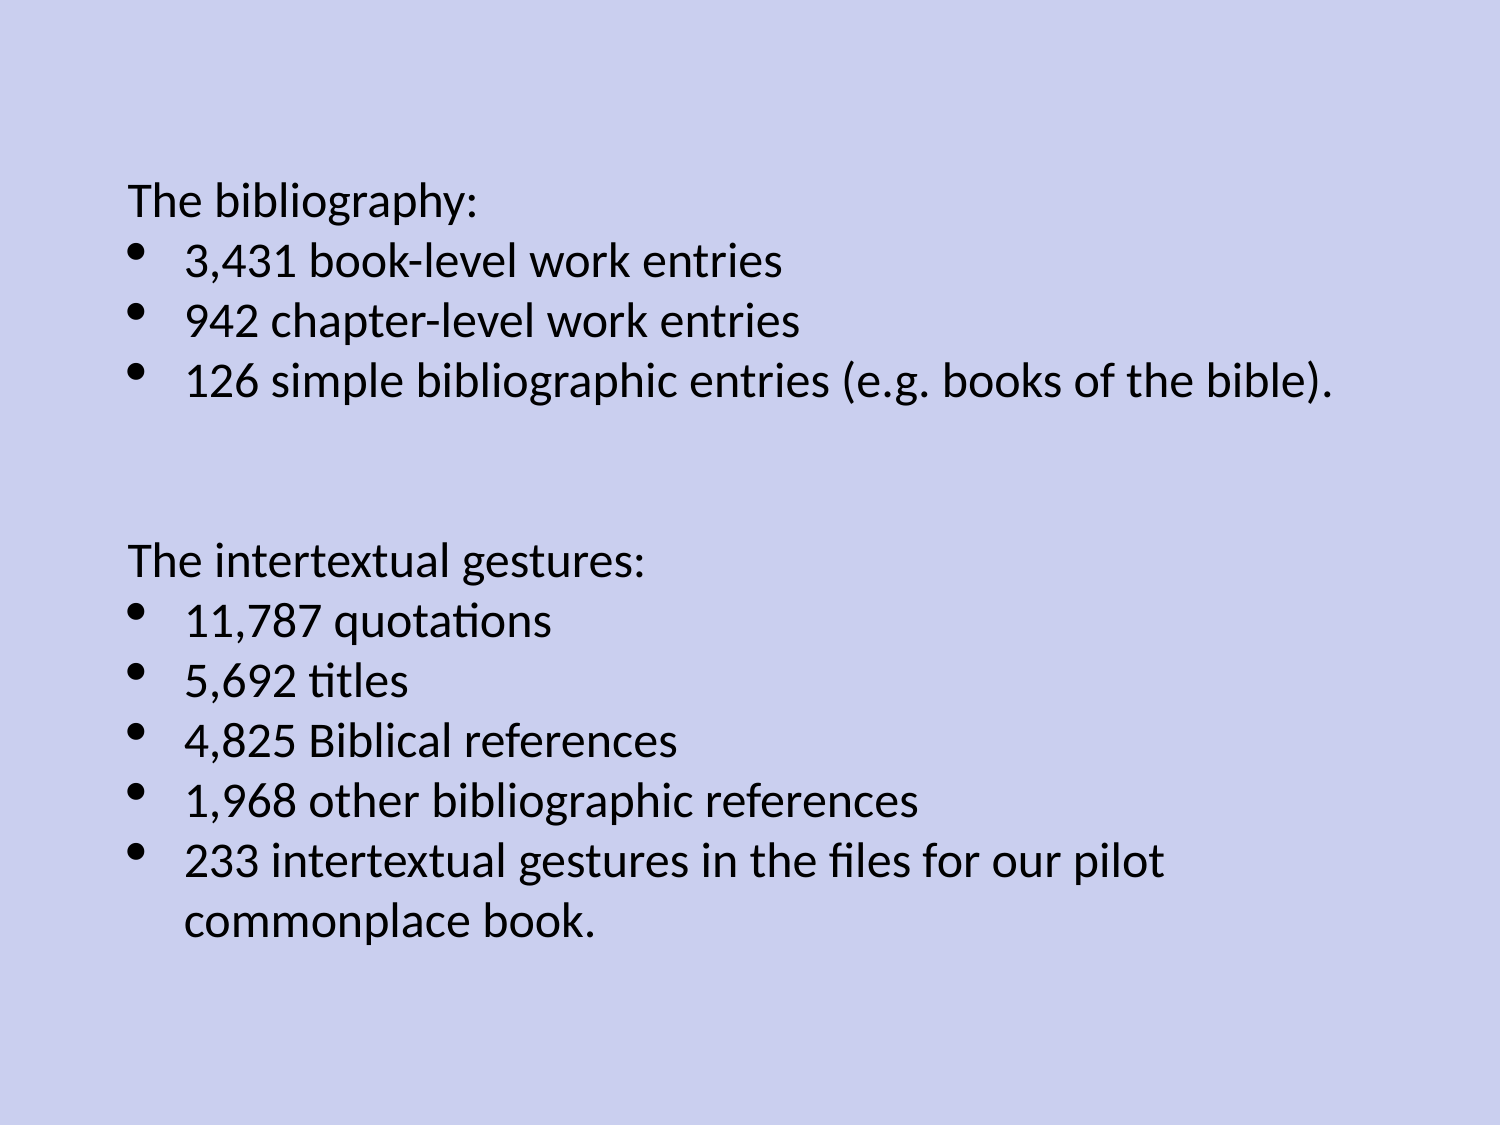

The bibliography:
3,431 book-level work entries
942 chapter-level work entries
126 simple bibliographic entries (e.g. books of the bible).

The intertextual gestures:
11,787 quotations
5,692 titles
4,825 Biblical references
1,968 other bibliographic references
233 intertextual gestures in the files for our pilot commonplace book.